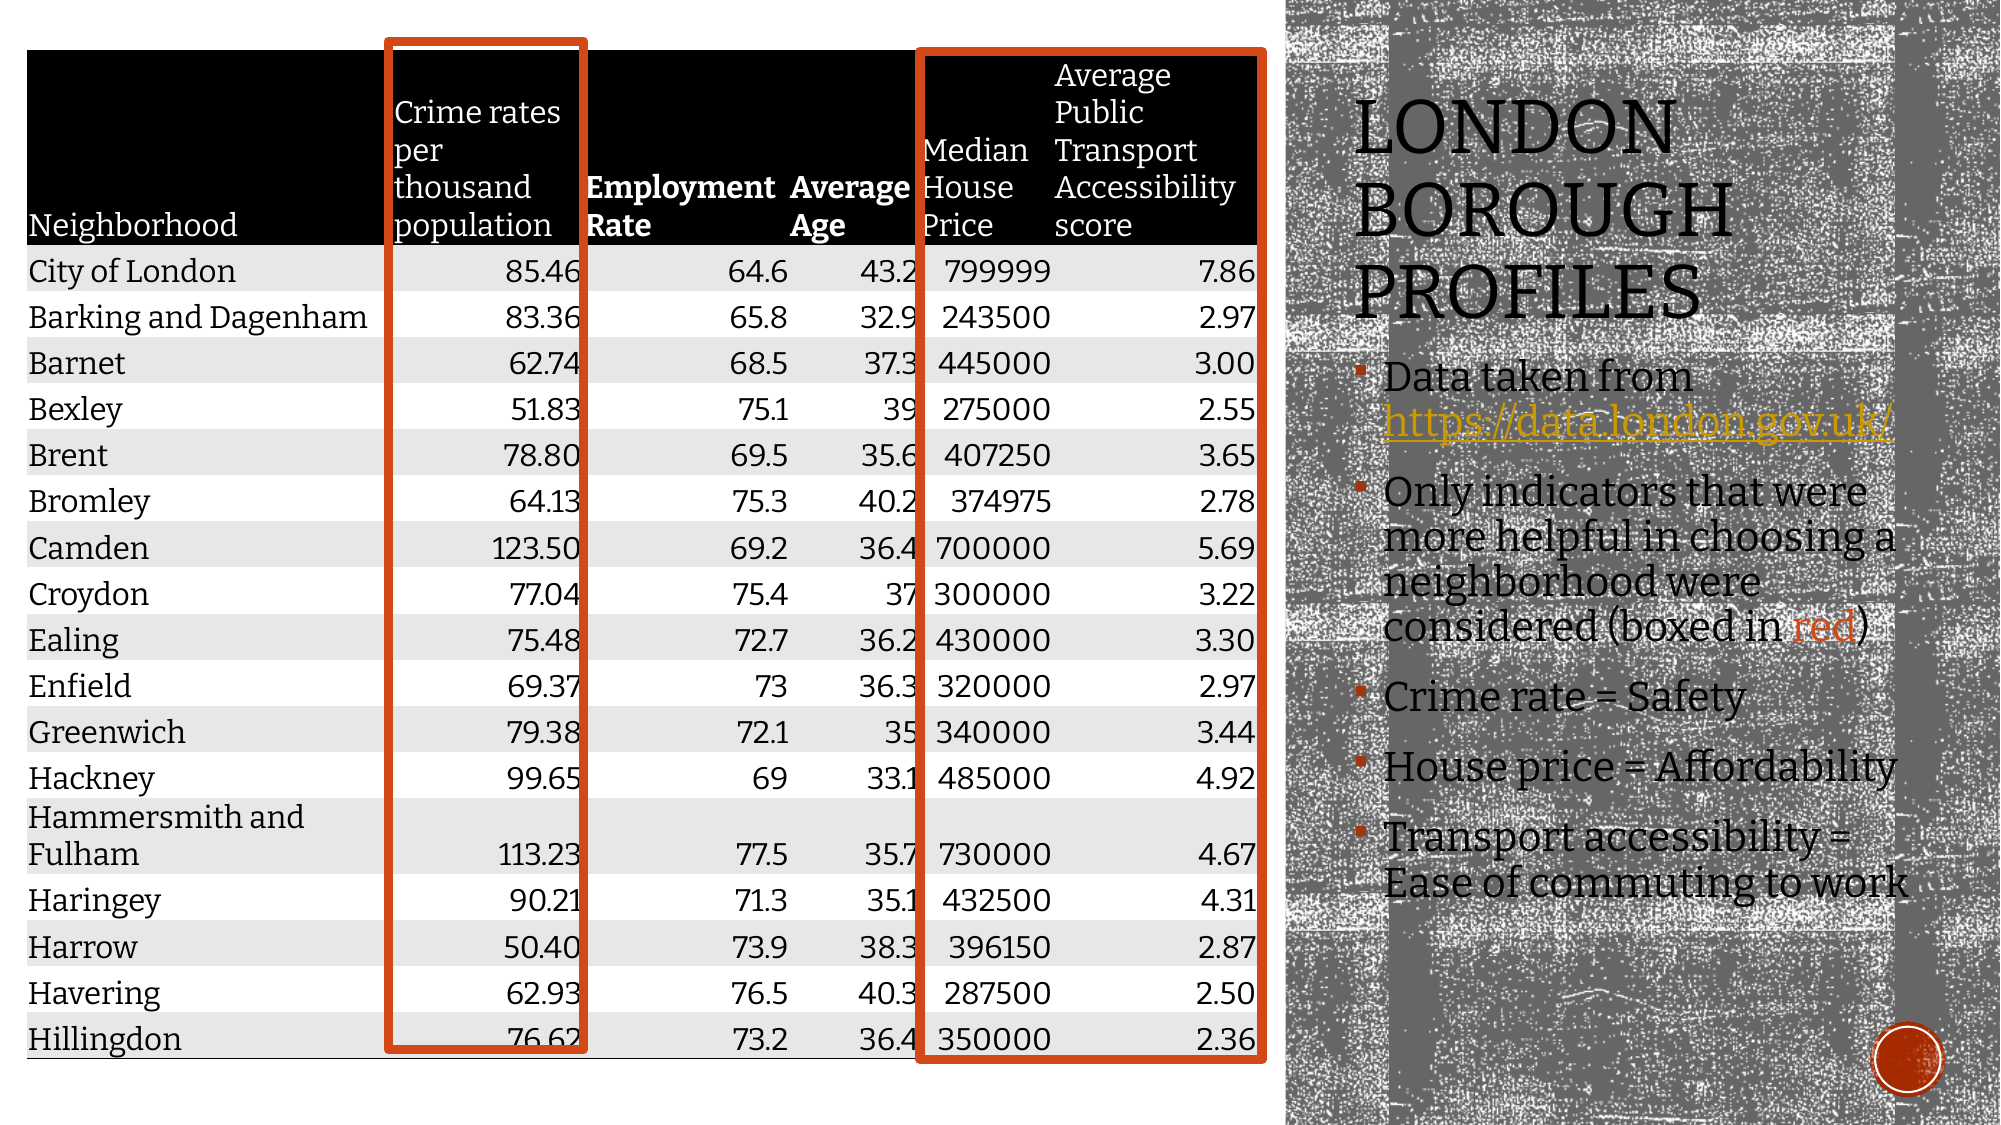

| Neighborhood | Crime rates per thousand population | Employment Rate | Average Age | Median House Price | Average Public Transport Accessibility score |
| --- | --- | --- | --- | --- | --- |
| City of London | 85.46 | 64.6 | 43.2 | 799999 | 7.86 |
| Barking and Dagenham | 83.36 | 65.8 | 32.9 | 243500 | 2.97 |
| Barnet | 62.74 | 68.5 | 37.3 | 445000 | 3.00 |
| Bexley | 51.83 | 75.1 | 39 | 275000 | 2.55 |
| Brent | 78.80 | 69.5 | 35.6 | 407250 | 3.65 |
| Bromley | 64.13 | 75.3 | 40.2 | 374975 | 2.78 |
| Camden | 123.50 | 69.2 | 36.4 | 700000 | 5.69 |
| Croydon | 77.04 | 75.4 | 37 | 300000 | 3.22 |
| Ealing | 75.48 | 72.7 | 36.2 | 430000 | 3.30 |
| Enfield | 69.37 | 73 | 36.3 | 320000 | 2.97 |
| Greenwich | 79.38 | 72.1 | 35 | 340000 | 3.44 |
| Hackney | 99.65 | 69 | 33.1 | 485000 | 4.92 |
| Hammersmith and Fulham | 113.23 | 77.5 | 35.7 | 730000 | 4.67 |
| Haringey | 90.21 | 71.3 | 35.1 | 432500 | 4.31 |
| Harrow | 50.40 | 73.9 | 38.3 | 396150 | 2.87 |
| Havering | 62.93 | 76.5 | 40.3 | 287500 | 2.50 |
| Hillingdon | 76.62 | 73.2 | 36.4 | 350000 | 2.36 |
# London borough profiles
Data taken from https://data.london.gov.uk/
Only indicators that were more helpful in choosing a neighborhood were considered (boxed in red)
Crime rate = Safety
House price = Affordability
Transport accessibility = Ease of commuting to work